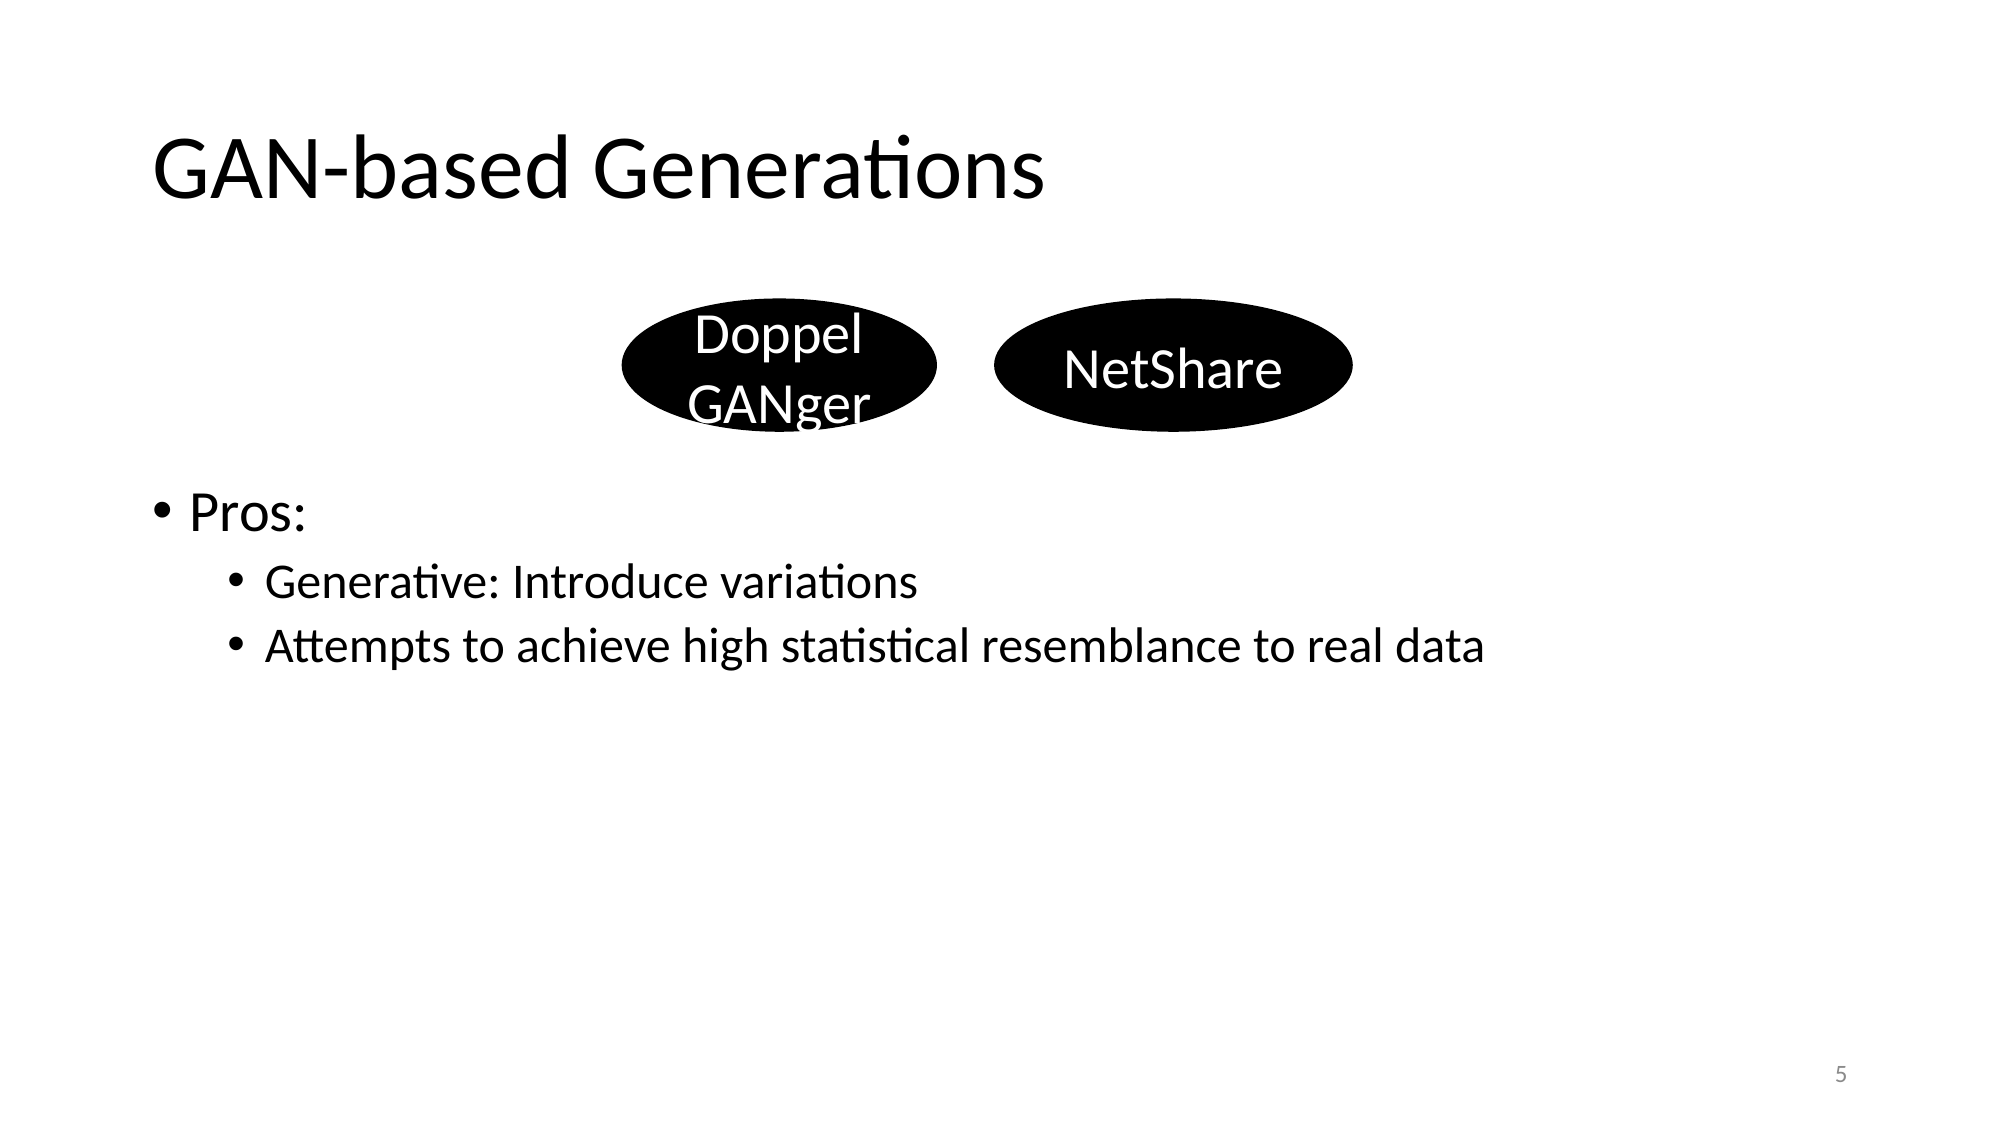

# GAN-based Generations

Pros:
Generative: Introduce variations
Attempts to achieve high statistical resemblance to real data
DoppelGANger
NetShare
5